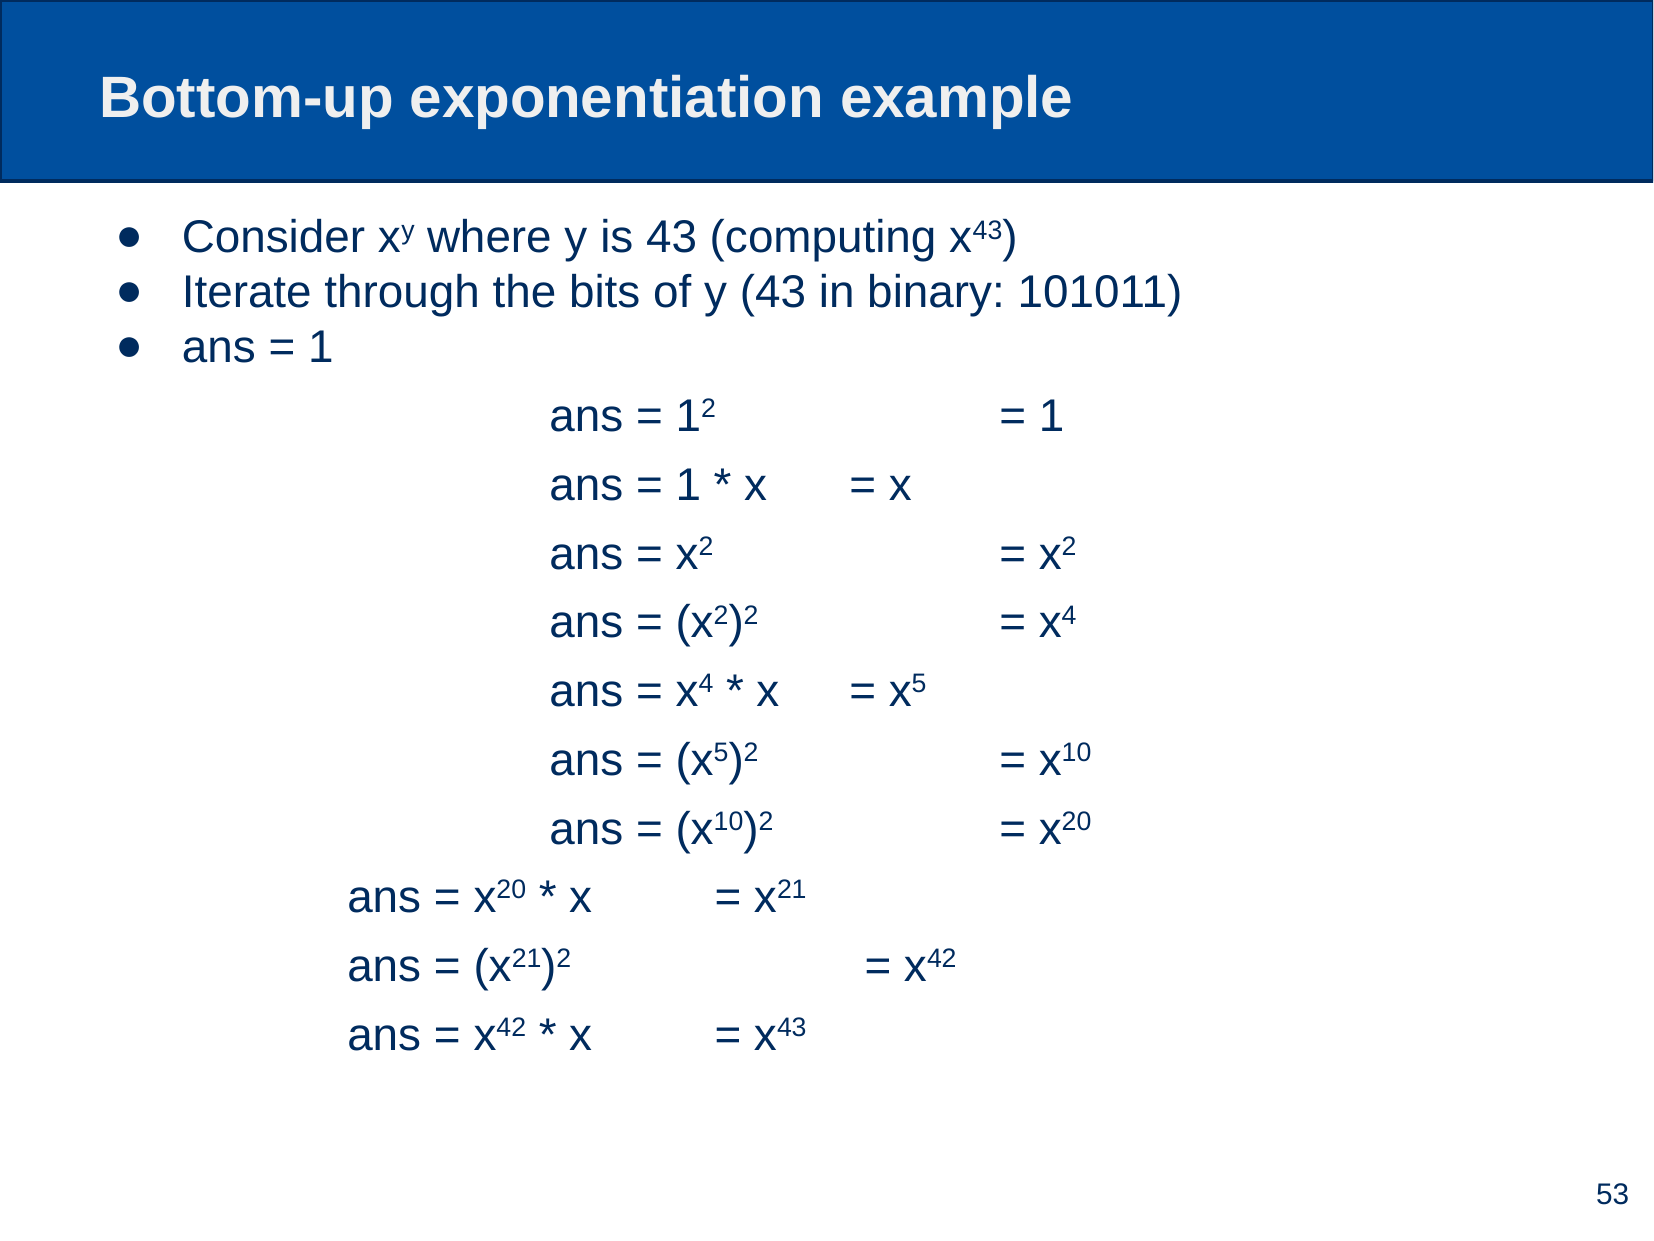

# Bottom-up exponentiation example
Consider xy where y is 43 (computing x43)
Iterate through the bits of y (43 in binary: 101011)
ans = 1
			ans = 12		= 1
			ans = 1 * x 	= x
			ans = x2 		= x2
			ans = (x2)2 		= x4
			ans = x4 * x	= x5
			ans = (x5)2 		= x10
			ans = (x10)2		= x20
ans = x20 * x 	= x21
ans = (x21)2		= x42
ans = x42 * x 	= x43
53